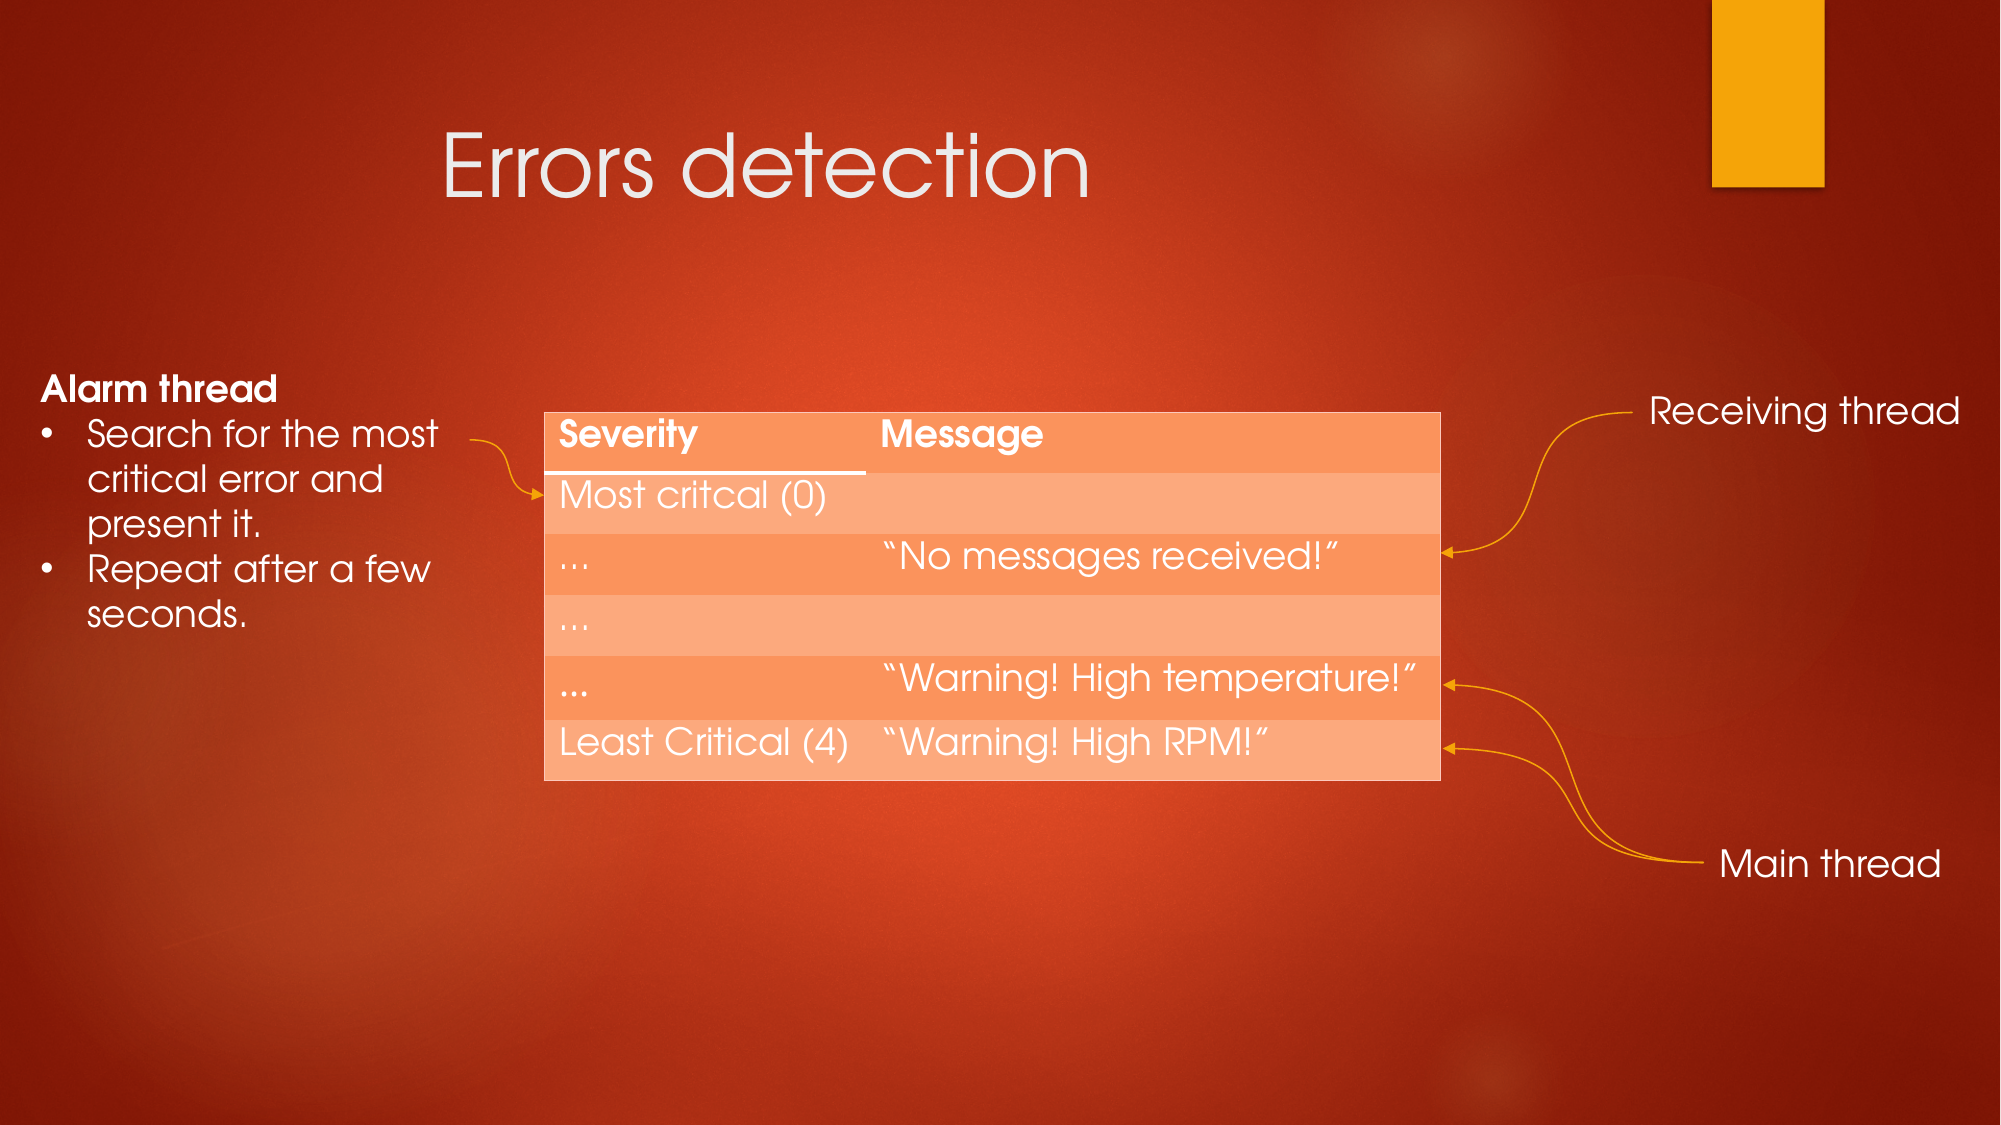

# Errors detection
Alarm thread
Search for the most critical error and present it.
Repeat after a few seconds.
Receiving thread
| Severity | Message |
| --- | --- |
| Most critcal (0) |  |
| … | “No messages received!” |
| … |  |
| … | “Warning! High temperature!” |
| Least Critical (4) | “Warning! High RPM!” |
Main thread